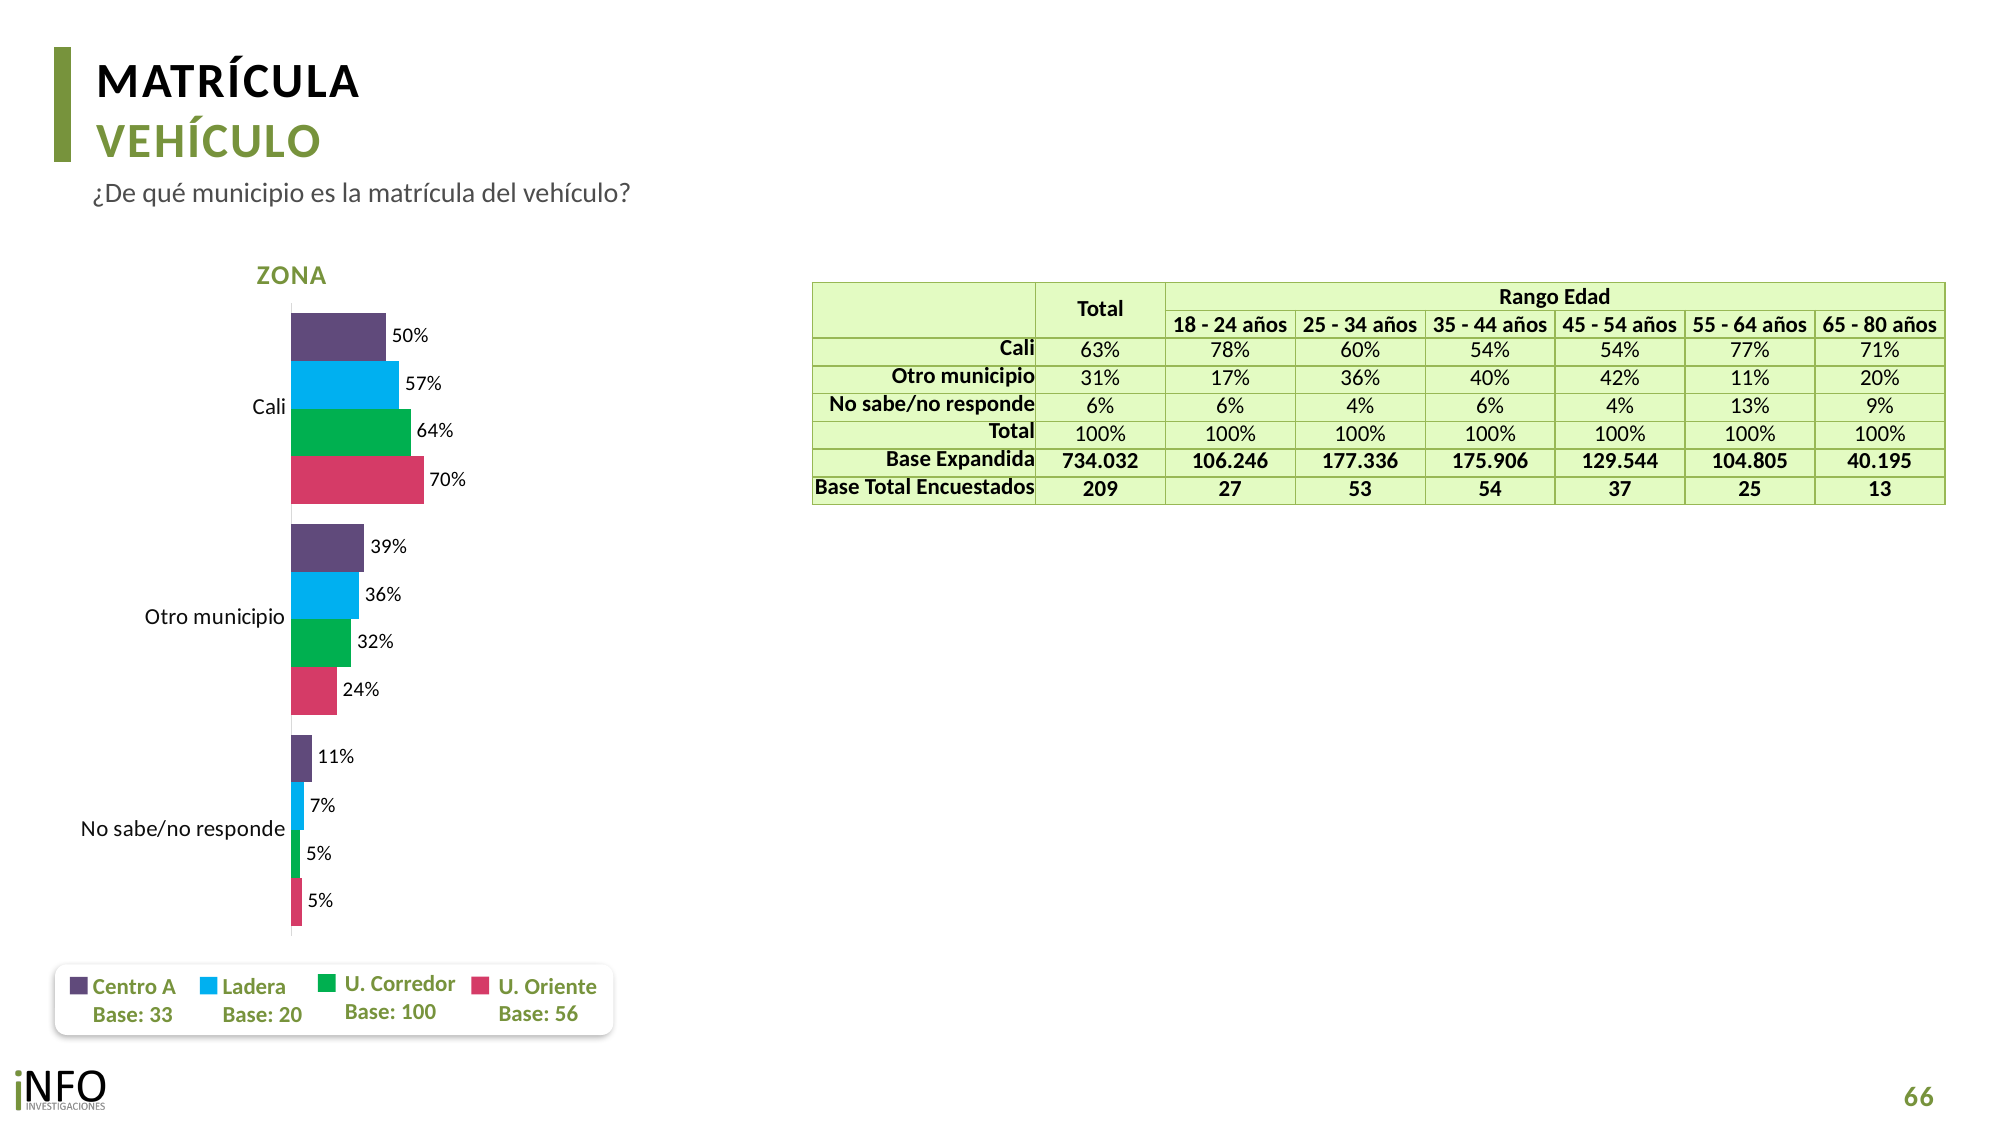

MATRÍCULA
VEHÍCULO

¿De qué municipio es la matrícula del vehículo?
ZONA

### Chart

| Category | CA | L | UC | UO |
|---|---|---|---|---|
| Cali | 0.5037944124289776 | 0.5744043914935195 | 0.6350470019753719 | 0.7036151845130793 |
| Otro municipio | 0.3888635703228703 | 0.3592313478370912 | 0.3184293206764679 | 0.242119015673156 |
| No sabe/no responde | 0.10734201724815201 | 0.06636426066938901 | 0.046523677348160916 | 0.05426579981376506 |
|  | Total | Rango Edad |  |  |  |  |  |
| --- | --- | --- | --- | --- | --- | --- | --- |
|  |  | 18 - 24 años | 25 - 34 años | 35 - 44 años | 45 - 54 años | 55 - 64 años | 65 - 80 años |
| Cali | 63% | 78% | 60% | 54% | 54% | 77% | 71% |
| Otro municipio | 31% | 17% | 36% | 40% | 42% | 11% | 20% |
| No sabe/no responde | 6% | 6% | 4% | 6% | 4% | 13% | 9% |
| Total | 100% | 100% | 100% | 100% | 100% | 100% | 100% |
| Base Expandida | 734.032 | 106.246 | 177.336 | 175.906 | 129.544 | 104.805 | 40.195 |
| Base Total Encuestados | 209 | 27 | 53 | 54 | 37 | 25 | 13 |
U. Corredor
Base: 100
U. Oriente
Base: 56

Centro A
Base: 33
Ladera
Base: 20

66